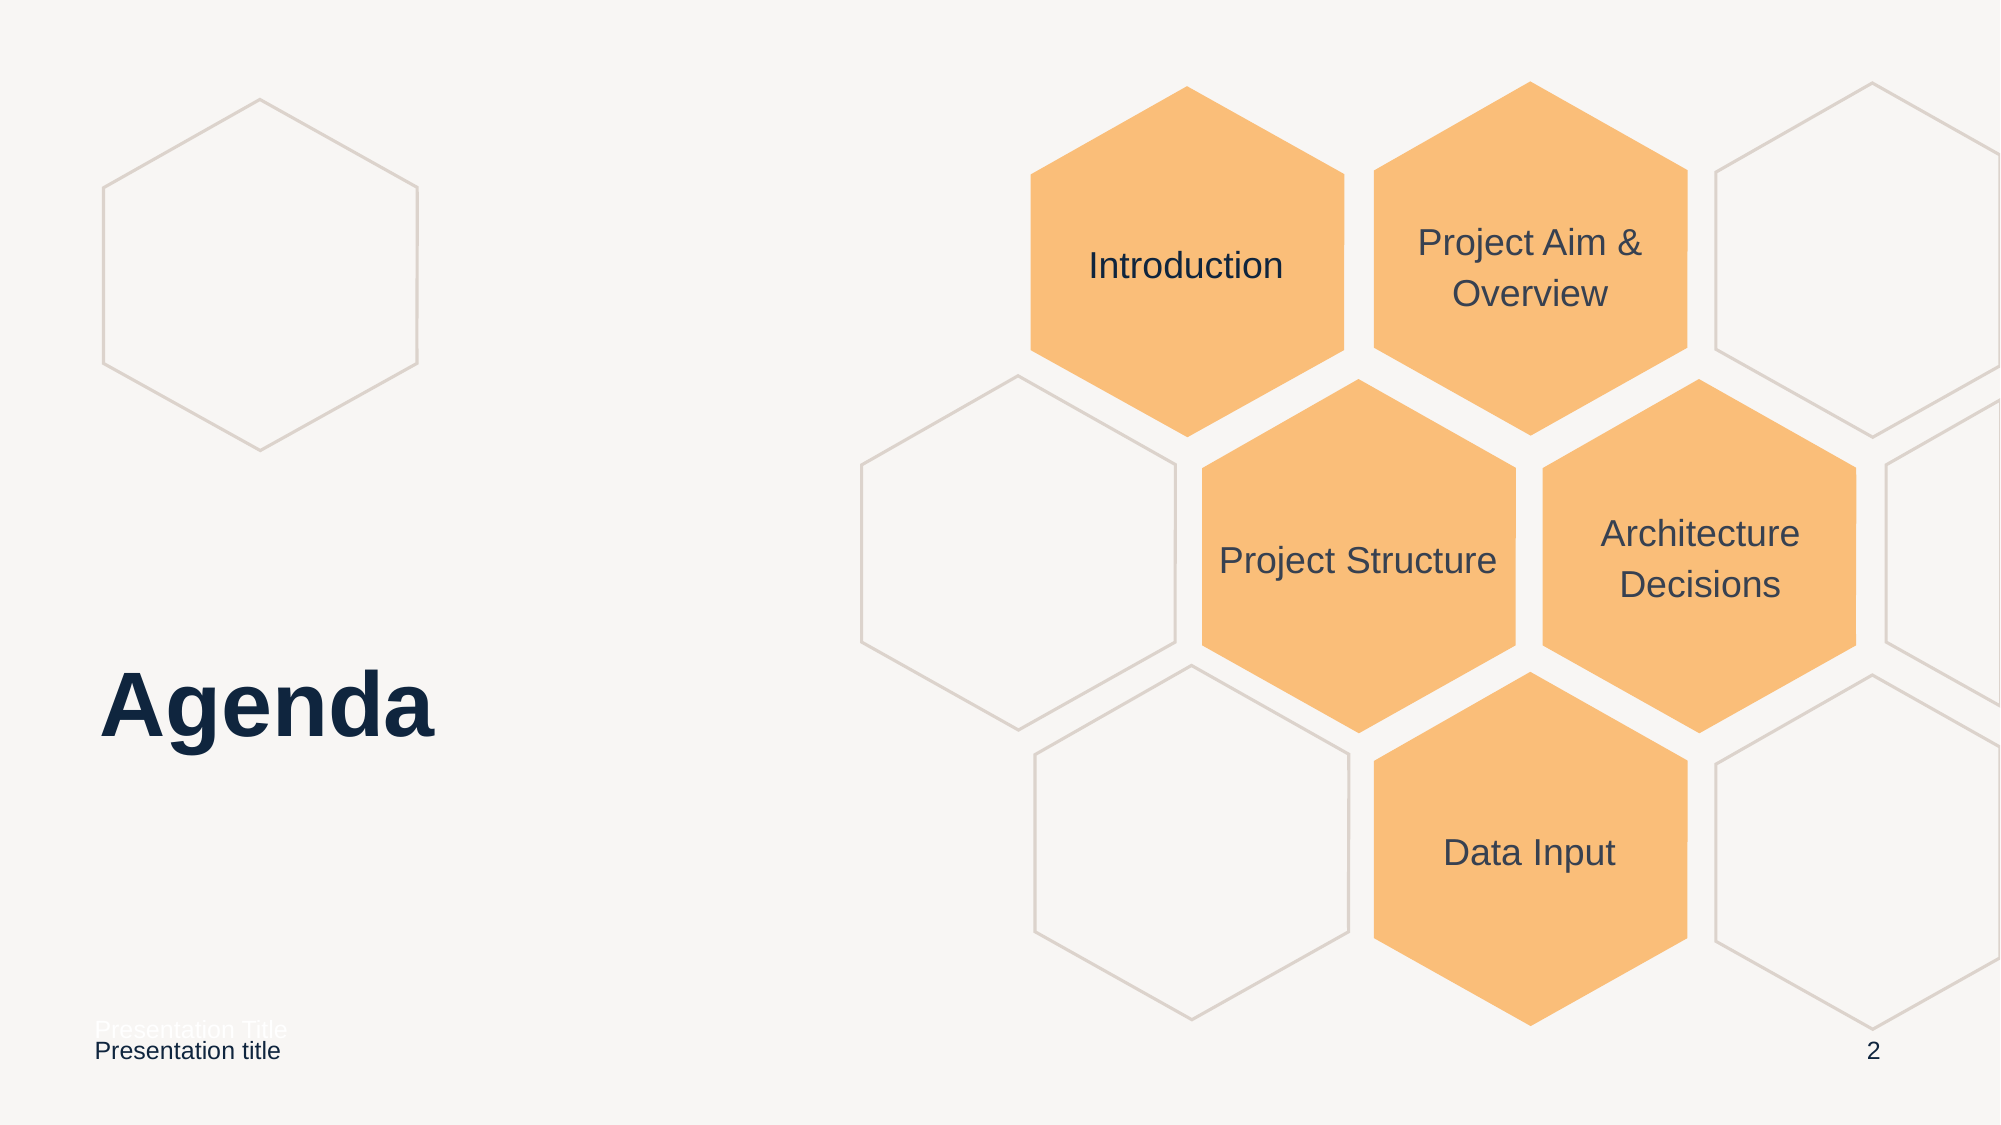

Introduction
Project Aim & Overview
Architecture Decisions
Project Structure
# Agenda
Data Input
Presentation Title
Presentation title
2